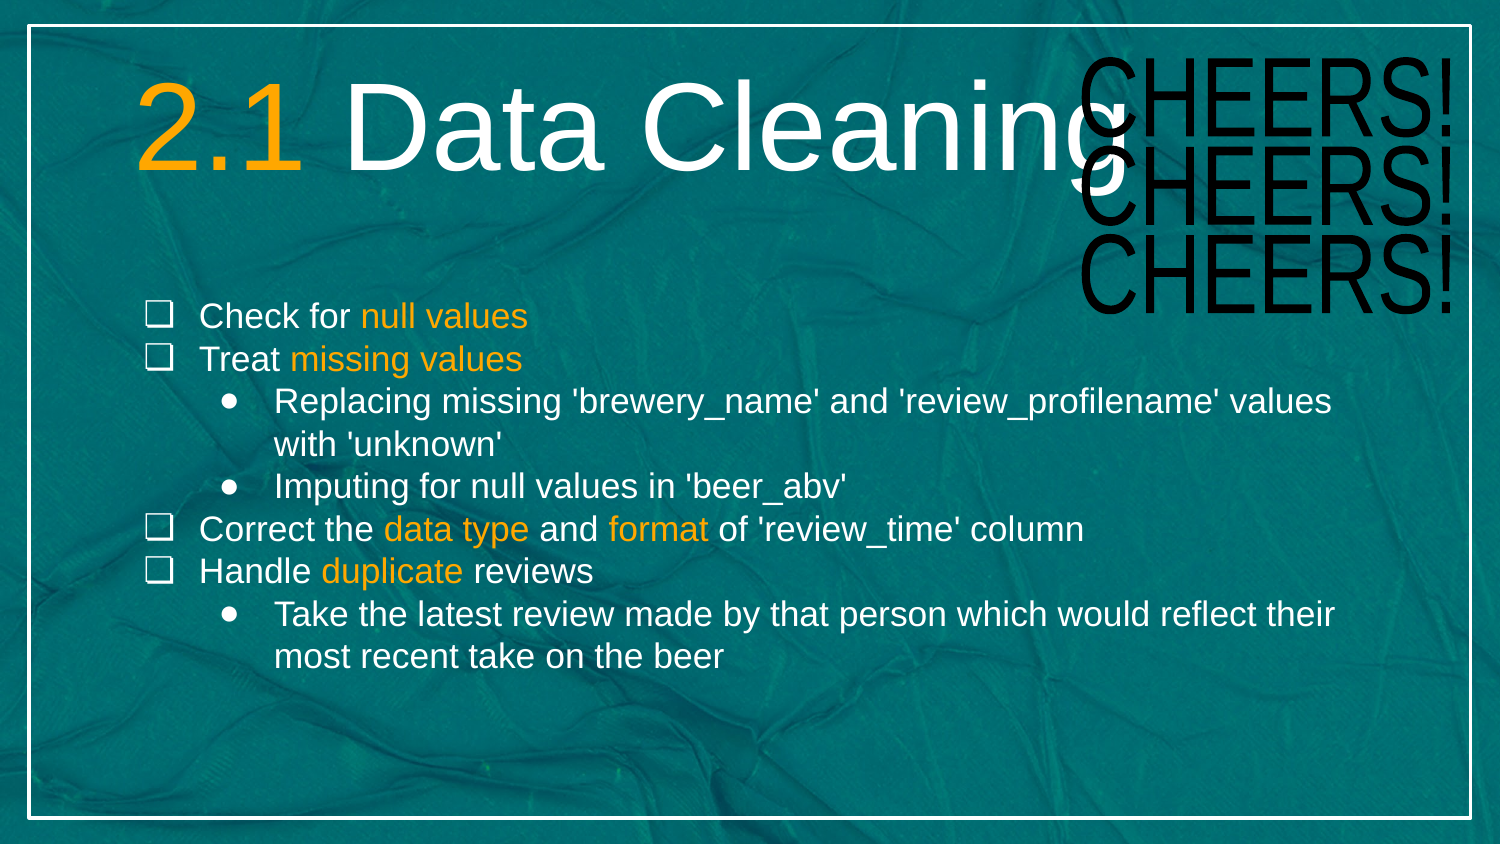

CHEERS!
CHEERS!
CHEERS!
# 2.1 Data Cleaning
Check for null values
Treat missing values
Replacing missing 'brewery_name' and 'review_profilename' values with 'unknown'
Imputing for null values in 'beer_abv'
Correct the data type and format of 'review_time' column
Handle duplicate reviews
Take the latest review made by that person which would reflect their most recent take on the beer